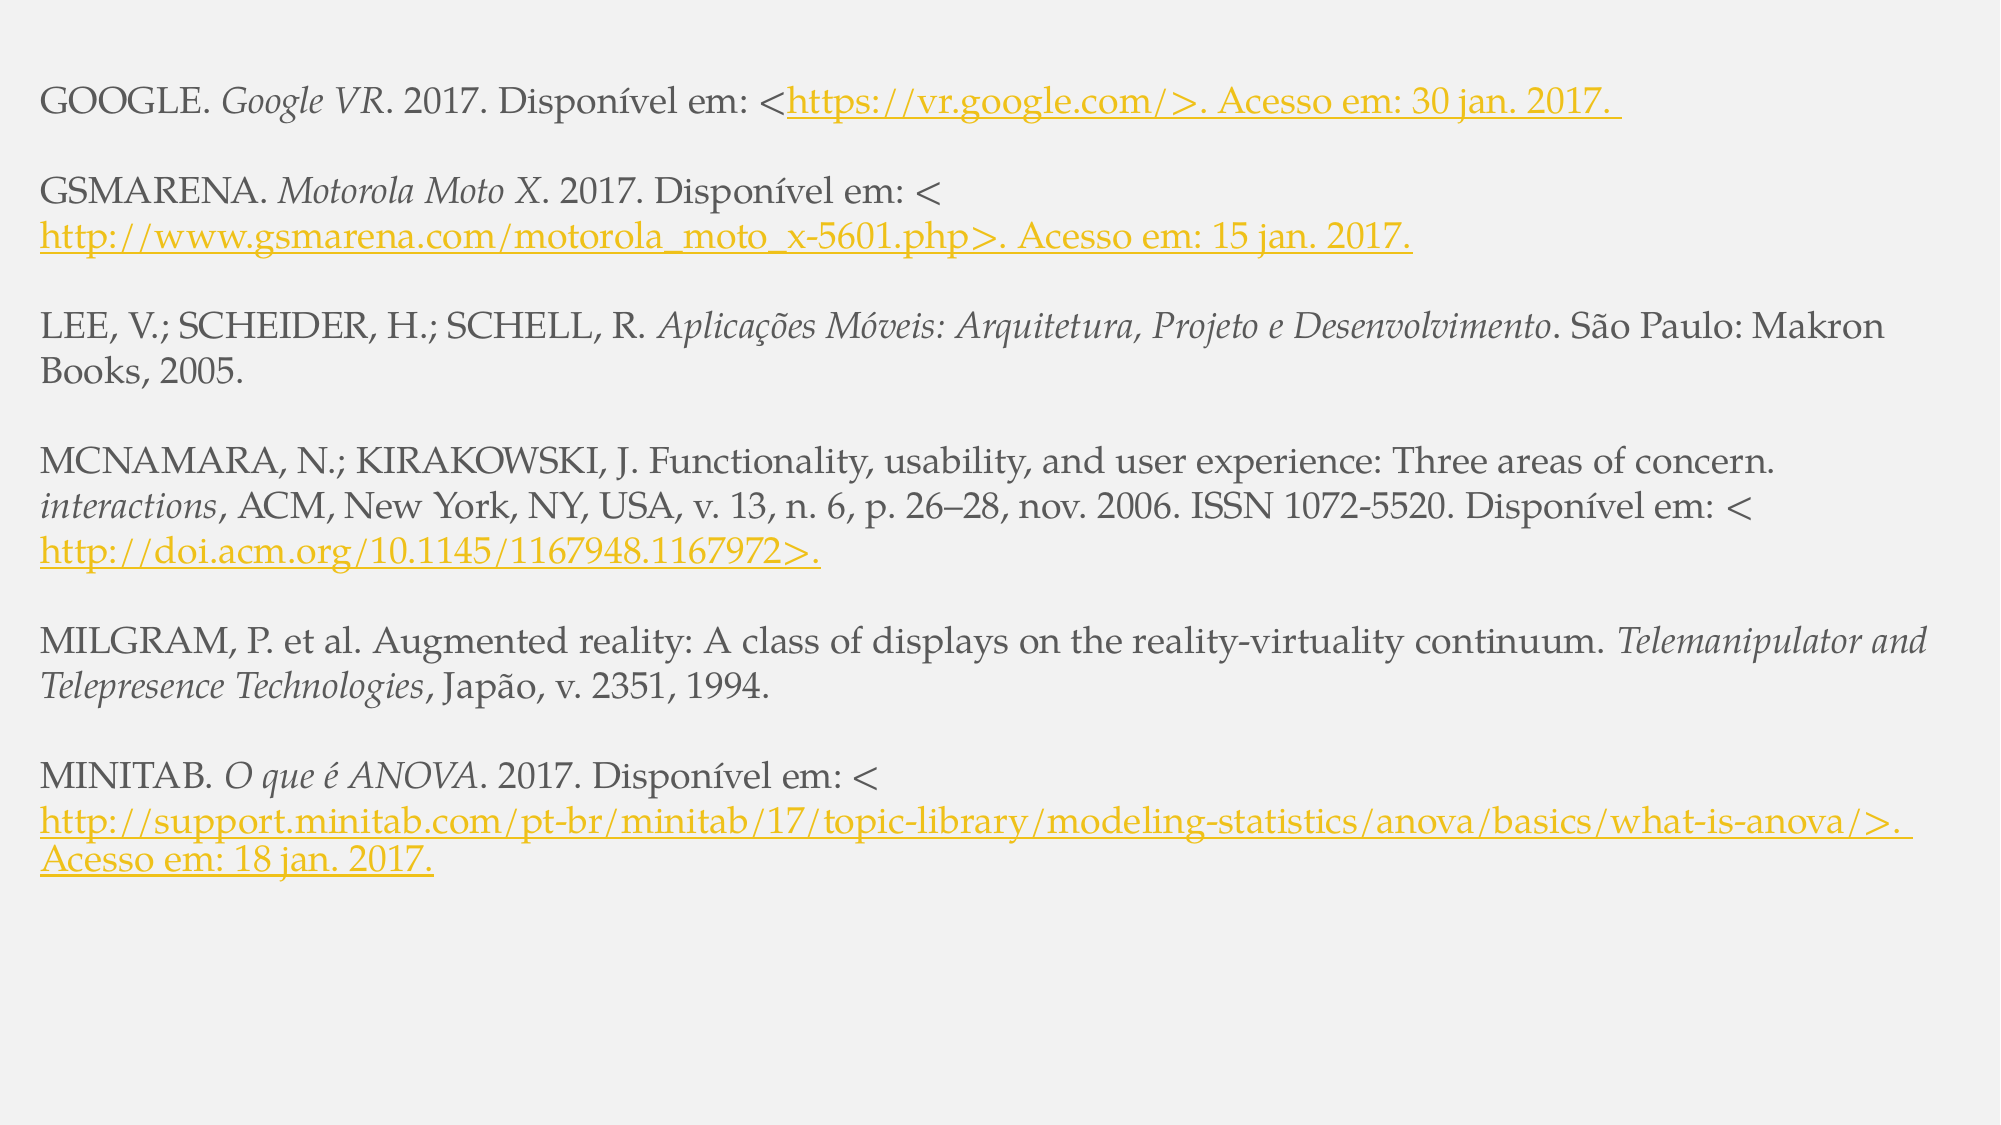

GOOGLE. Google VR. 2017. Disponível em: <https://vr.google.com/>. Acesso em: 30 jan. 2017.

GSMARENA. Motorola Moto X. 2017. Disponível em: <http://www.gsmarena.com/motorola_moto_x-5601.php>. Acesso em: 15 jan. 2017.

LEE, V.; SCHEIDER, H.; SCHELL, R. Aplicações Móveis: Arquitetura, Projeto e Desenvolvimento. São Paulo: Makron Books, 2005.

MCNAMARA, N.; KIRAKOWSKI, J. Functionality, usability, and user experience: Three areas of concern. interactions, ACM, New York, NY, USA, v. 13, n. 6, p. 26–28, nov. 2006. ISSN 1072-5520. Disponível em: <http://doi.acm.org/10.1145/1167948.1167972>.

MILGRAM, P. et al. Augmented reality: A class of displays on the reality-virtuality continuum. Telemanipulator and Telepresence Technologies, Japão, v. 2351, 1994.

MINITAB. O que é ANOVA. 2017. Disponível em: <http://support.minitab.com/pt-br/minitab/17/topic-library/modeling-statistics/anova/basics/what-is-anova/>. Acesso em: 18 jan. 2017.